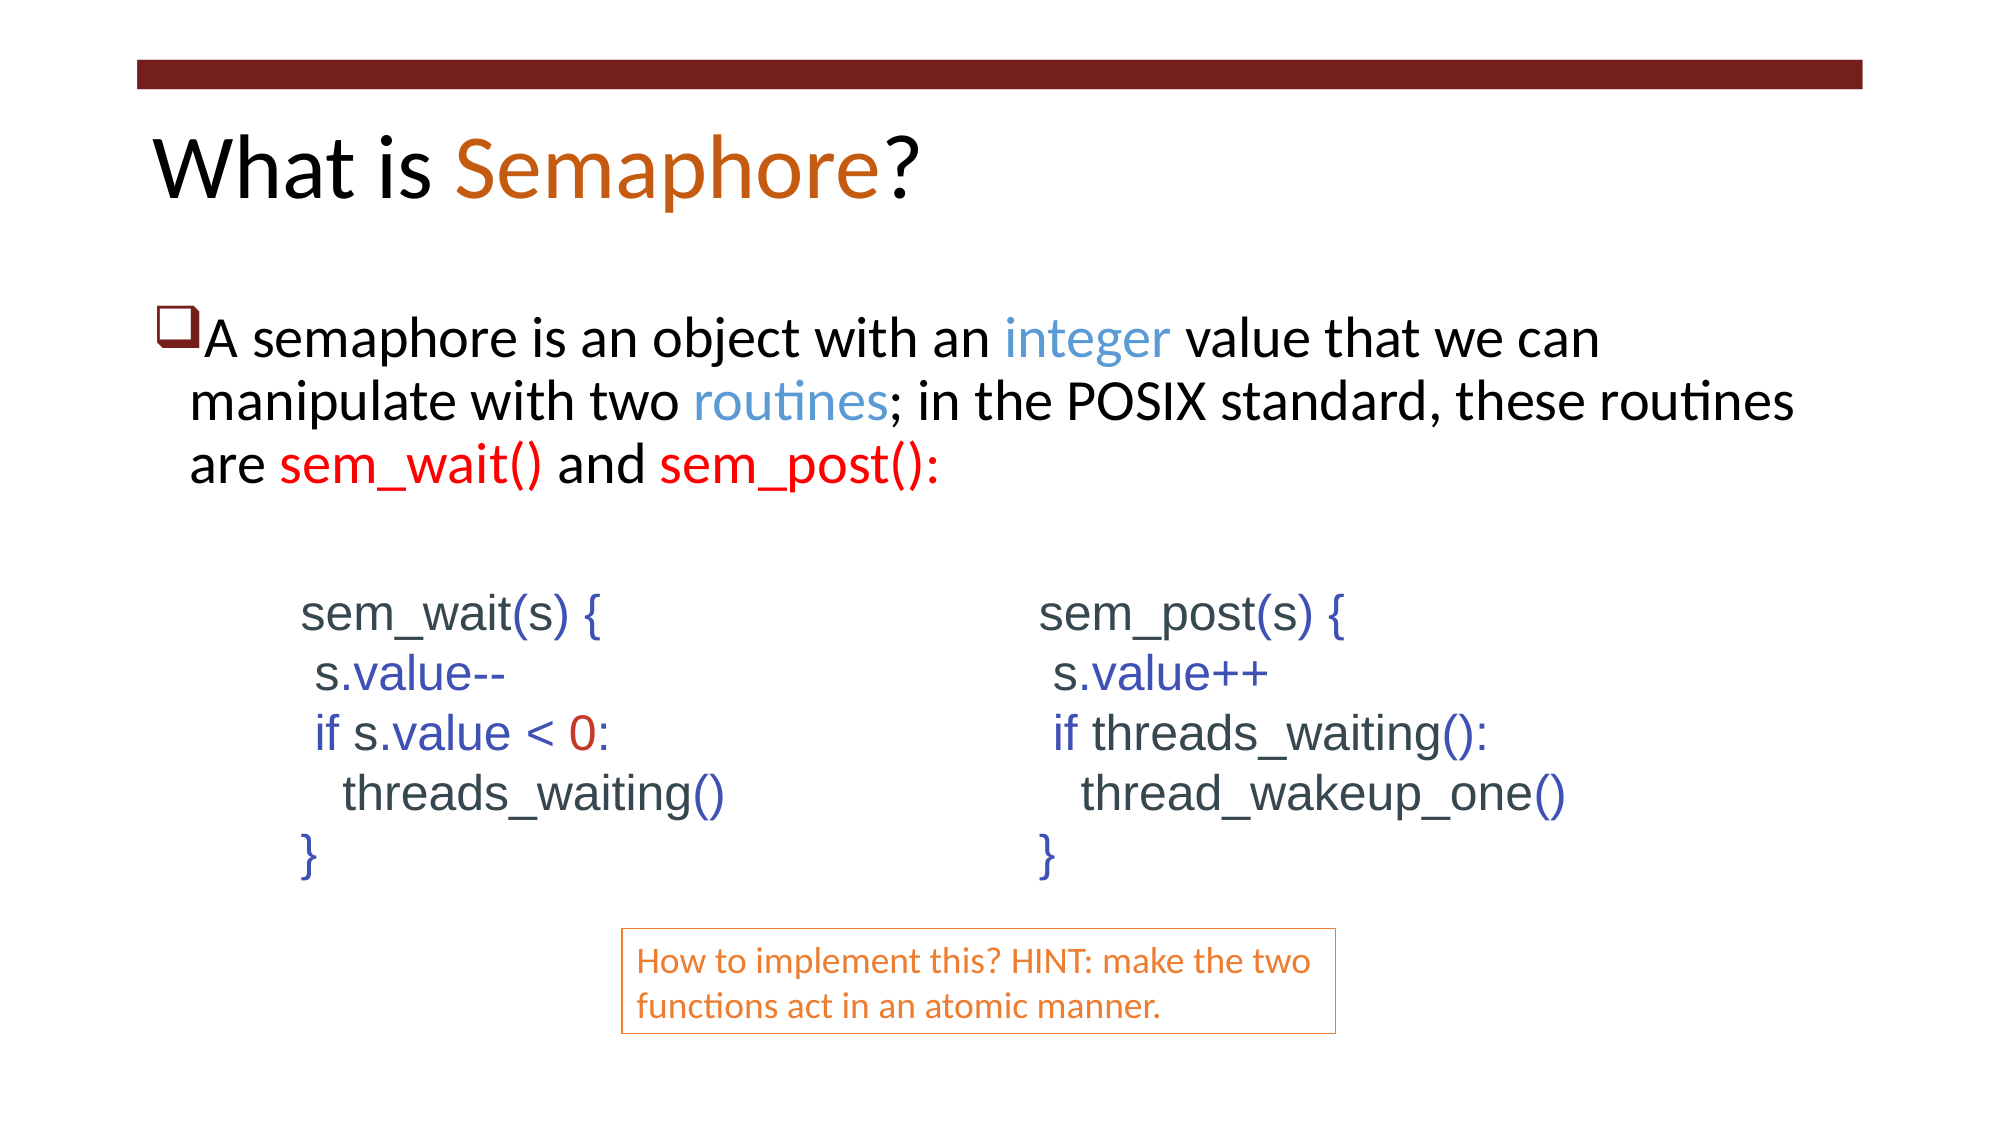

# What is Semaphore?
A semaphore is an object with an integer value that we can manipulate with two routines; in the POSIX standard, these routines are sem_wait() and sem_post():
sem_wait(s) {
 s.value--
 if s.value < 0:
   threads_waiting()
}

sem_post(s) {
 s.value++
 if threads_waiting():
   thread_wakeup_one()
}
How to implement this? HINT: make the two functions act in an atomic manner.